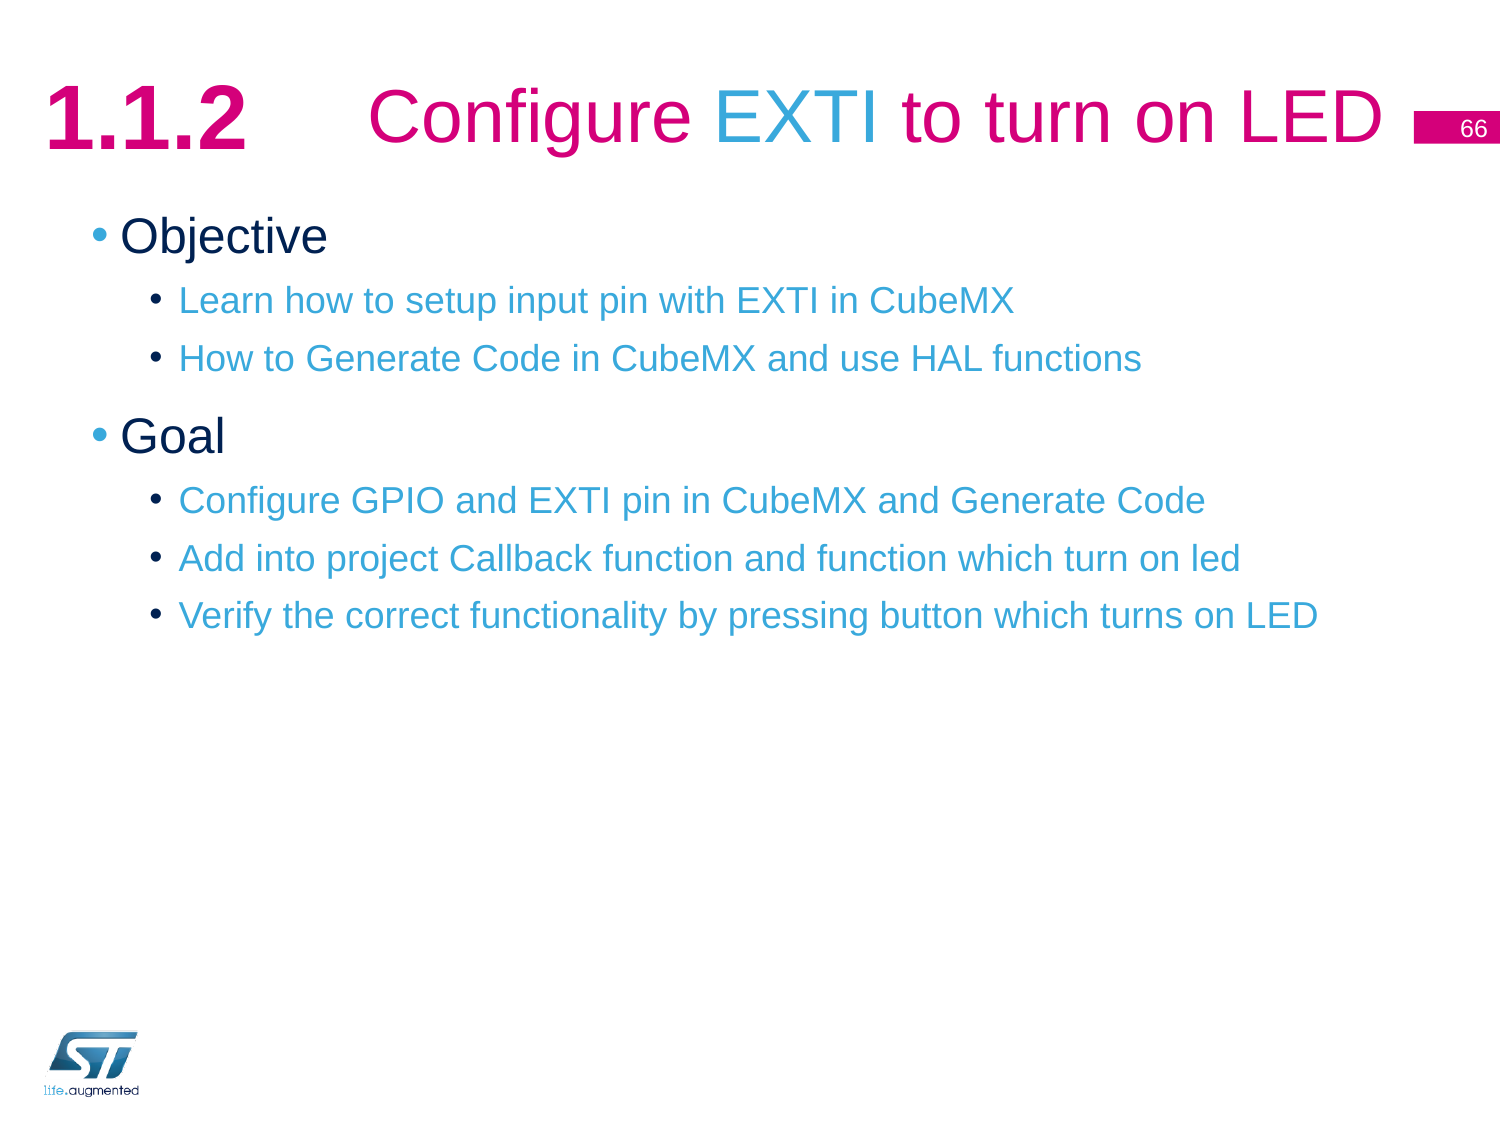

# Configure EXTI to turn on LED
1.1.2
66
Objective
Learn how to setup input pin with EXTI in CubeMX
How to Generate Code in CubeMX and use HAL functions
Goal
Configure GPIO and EXTI pin in CubeMX and Generate Code
Add into project Callback function and function which turn on led
Verify the correct functionality by pressing button which turns on LED